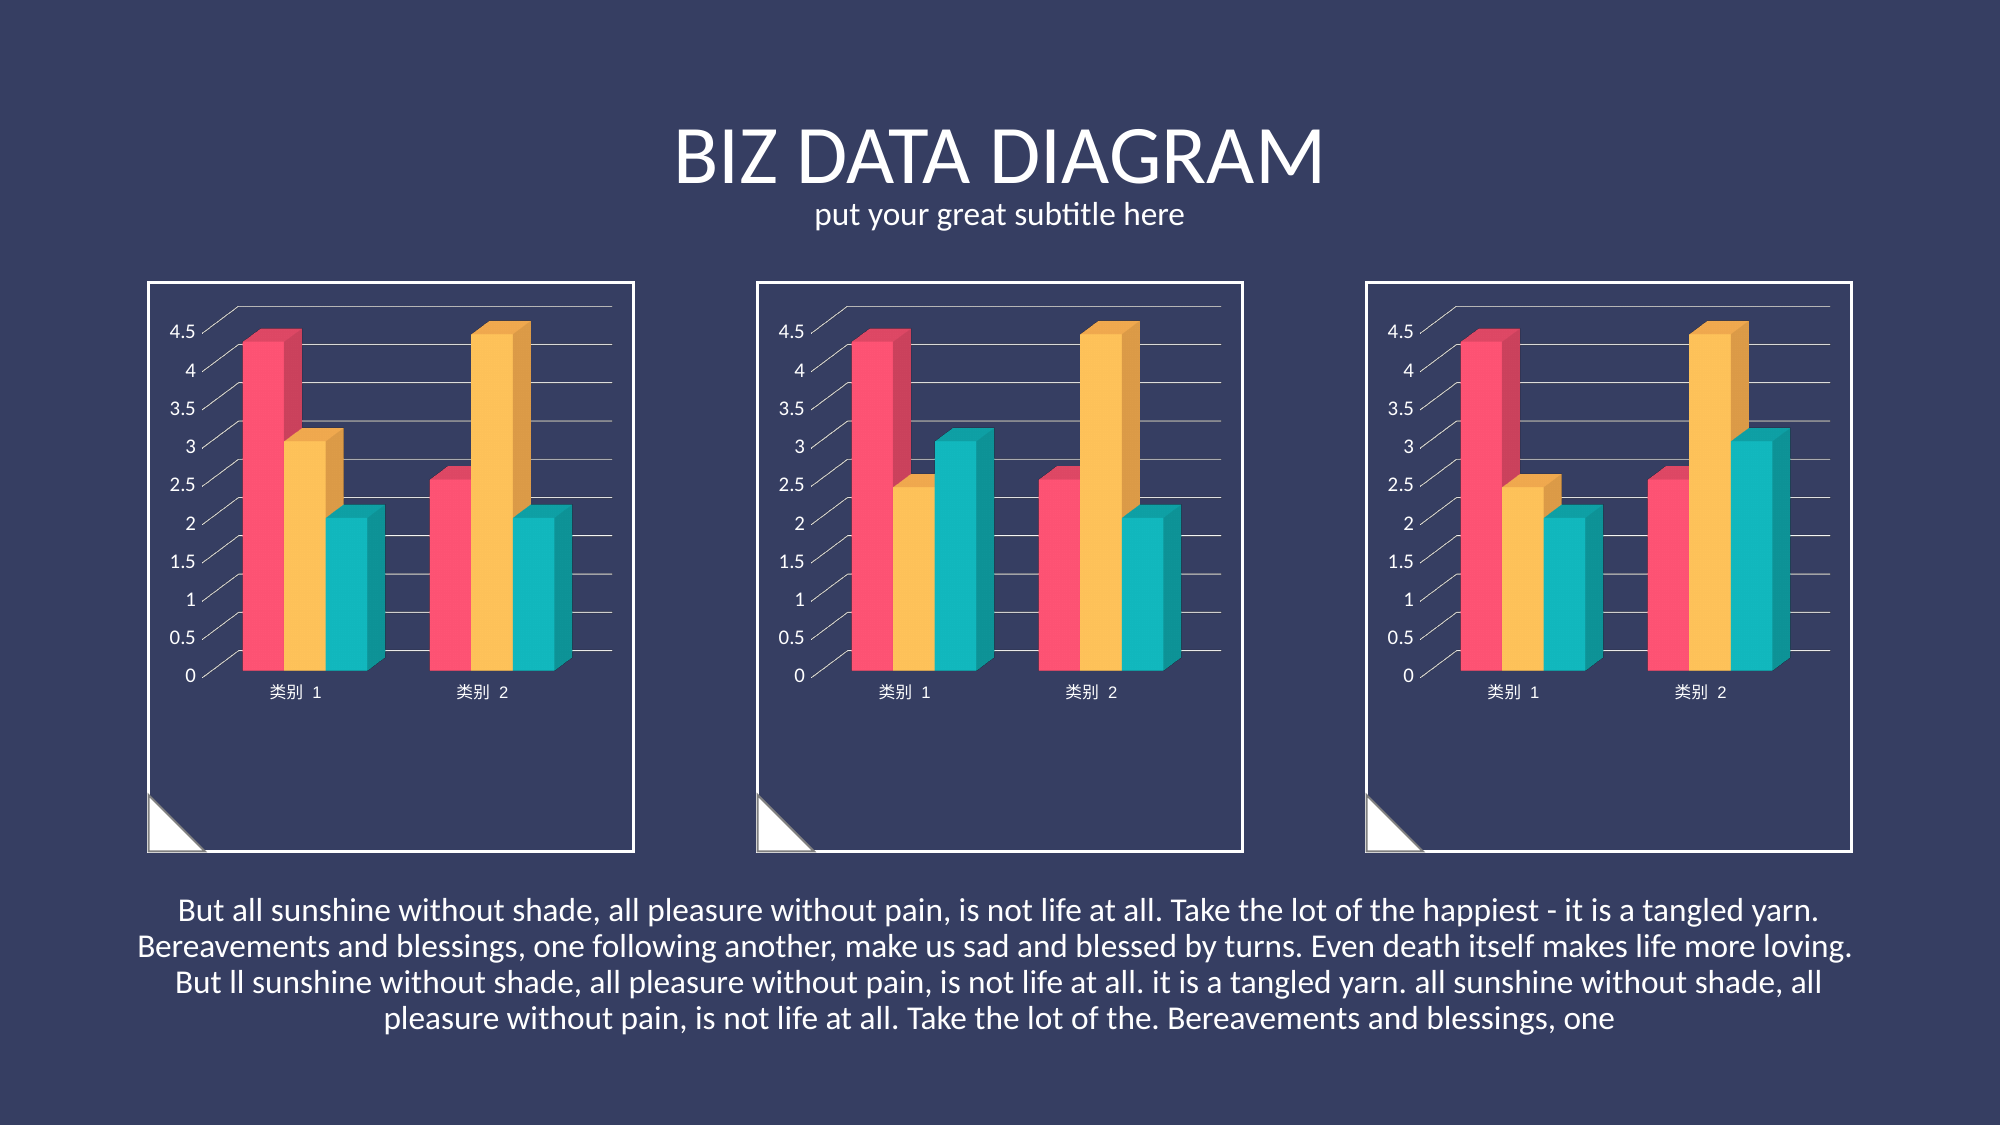

BIZ DATA DIAGRAM
put your great subtitle here

[unsupported chart]

[unsupported chart]

[unsupported chart]

But all sunshine without shade, all pleasure without pain, is not life at all. Take the lot of the happiest - it is a tangled yarn. Bereavements and blessings, one following another, make us sad and blessed by turns. Even death itself makes life more loving.  But ll sunshine without shade, all pleasure without pain, is not life at all. it is a tangled yarn. all sunshine without shade, all pleasure without pain, is not life at all. Take the lot of the. Bereavements and blessings, one